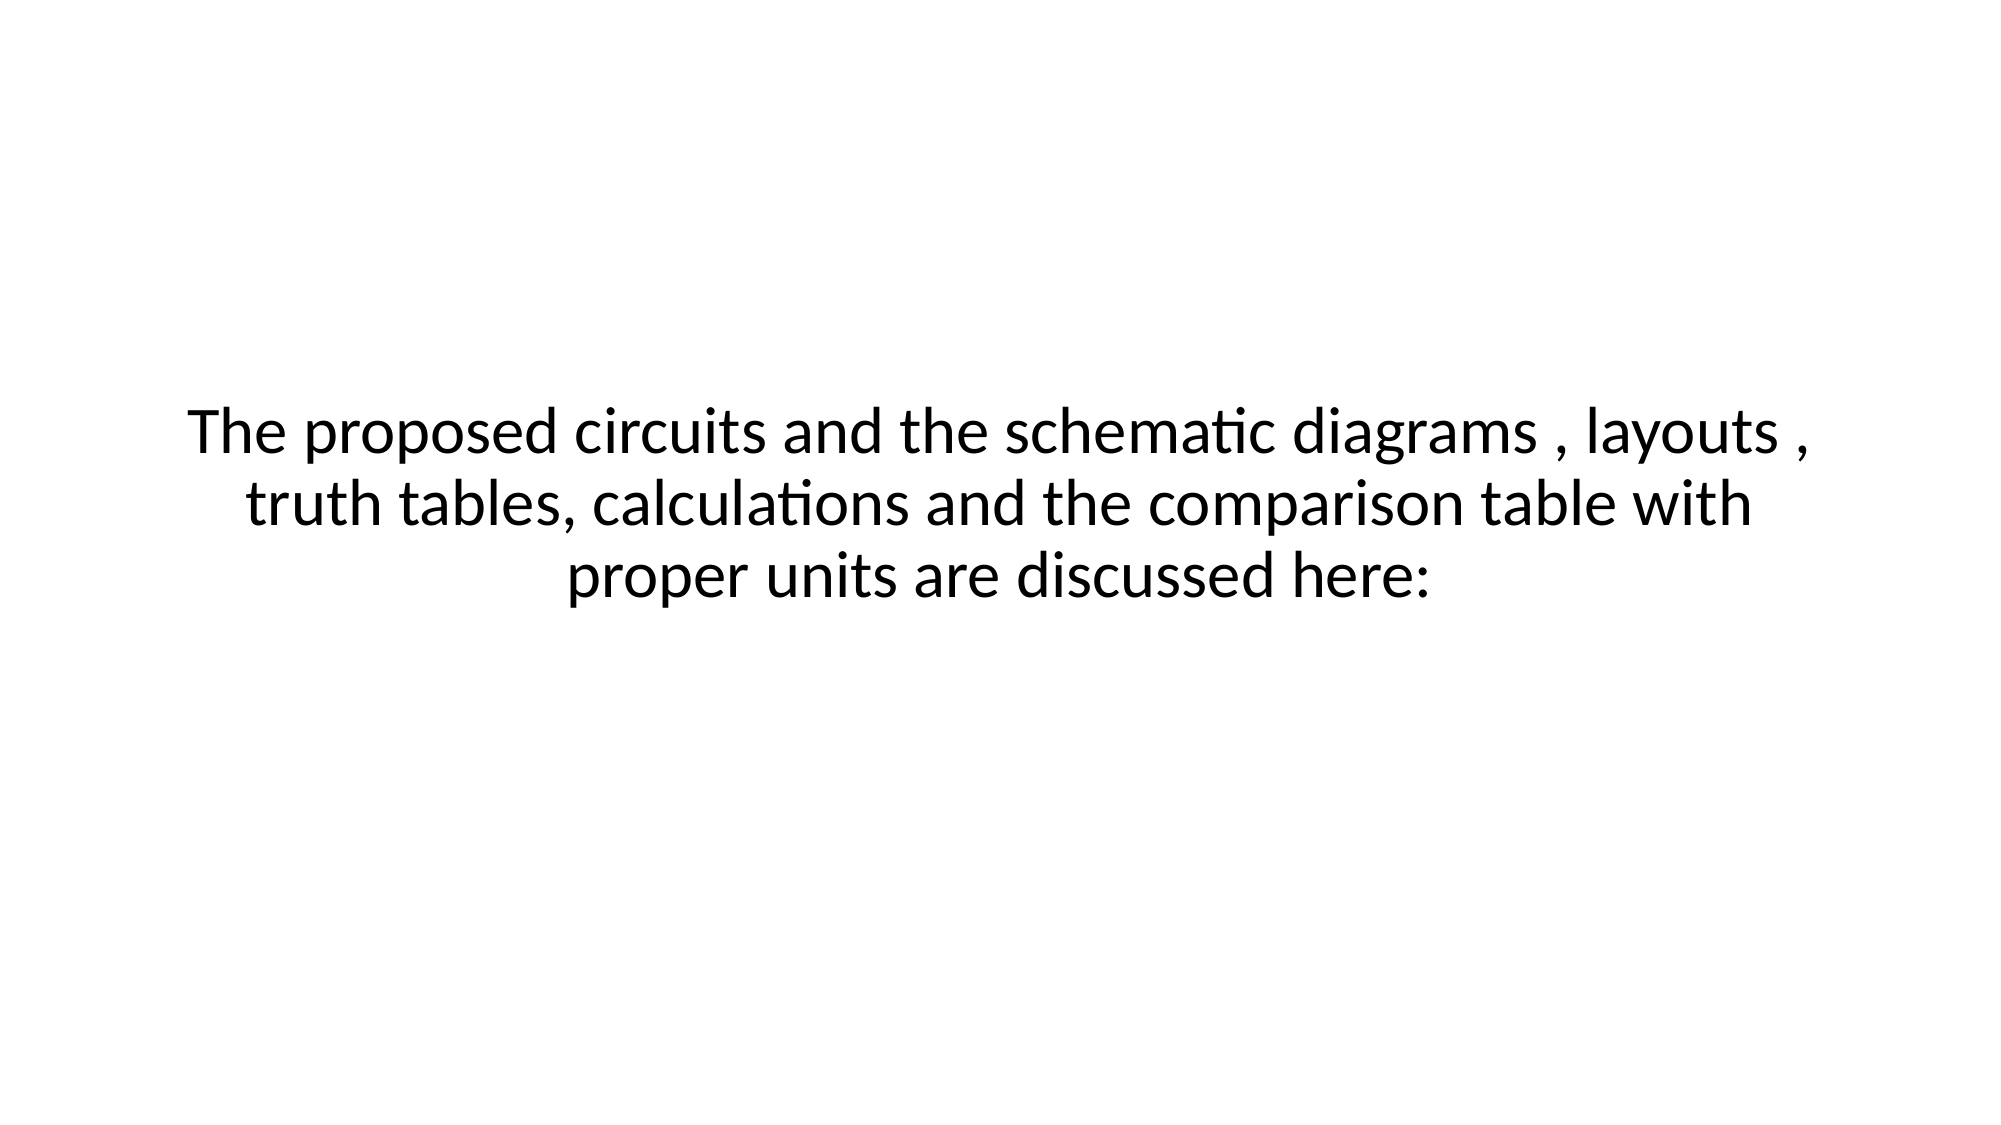

#
The proposed circuits and the schematic diagrams , layouts , truth tables, calculations and the comparison table with proper units are discussed here: